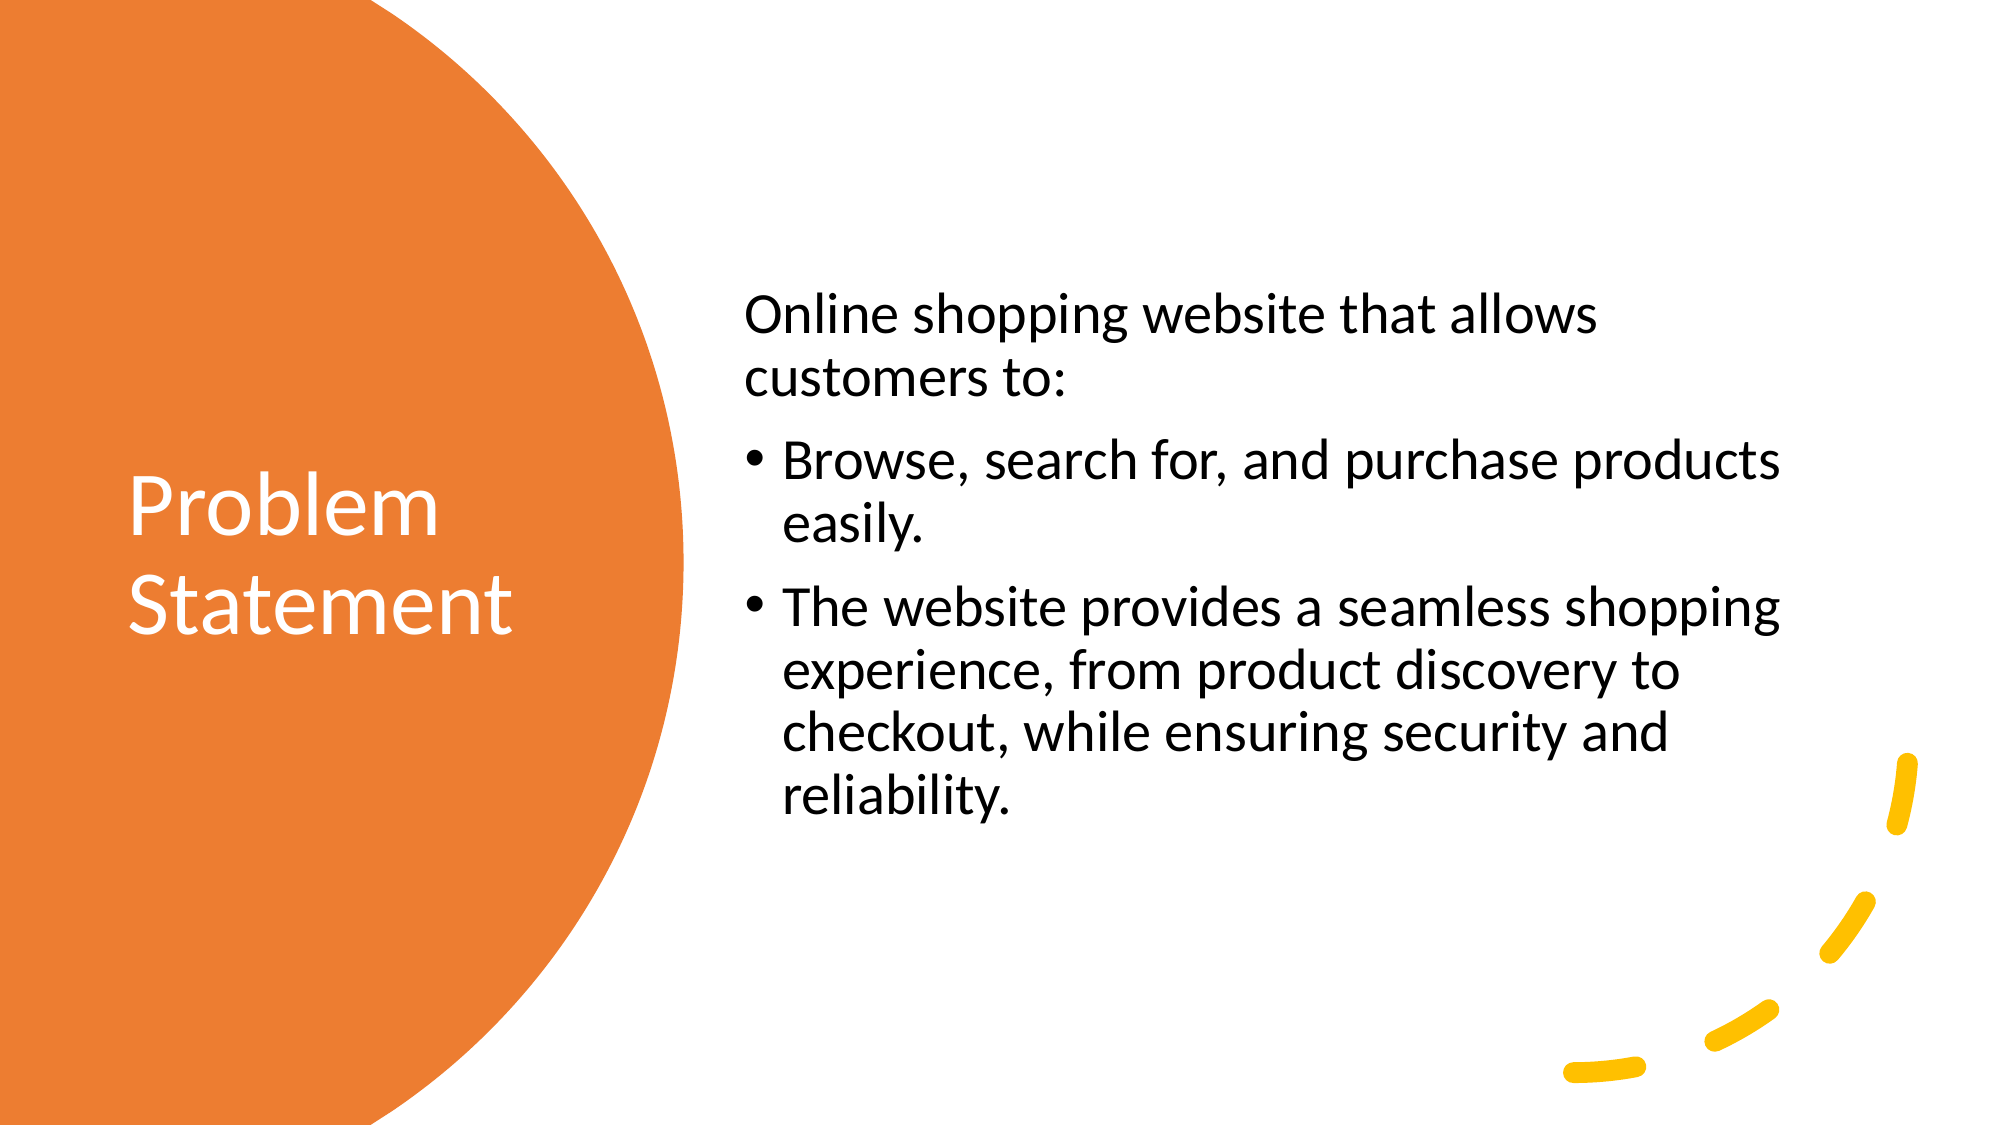

Online shopping website that allows customers to:
Browse, search for, and purchase products easily.
The website provides a seamless shopping experience, from product discovery to checkout, while ensuring security and reliability.
# Problem Statement